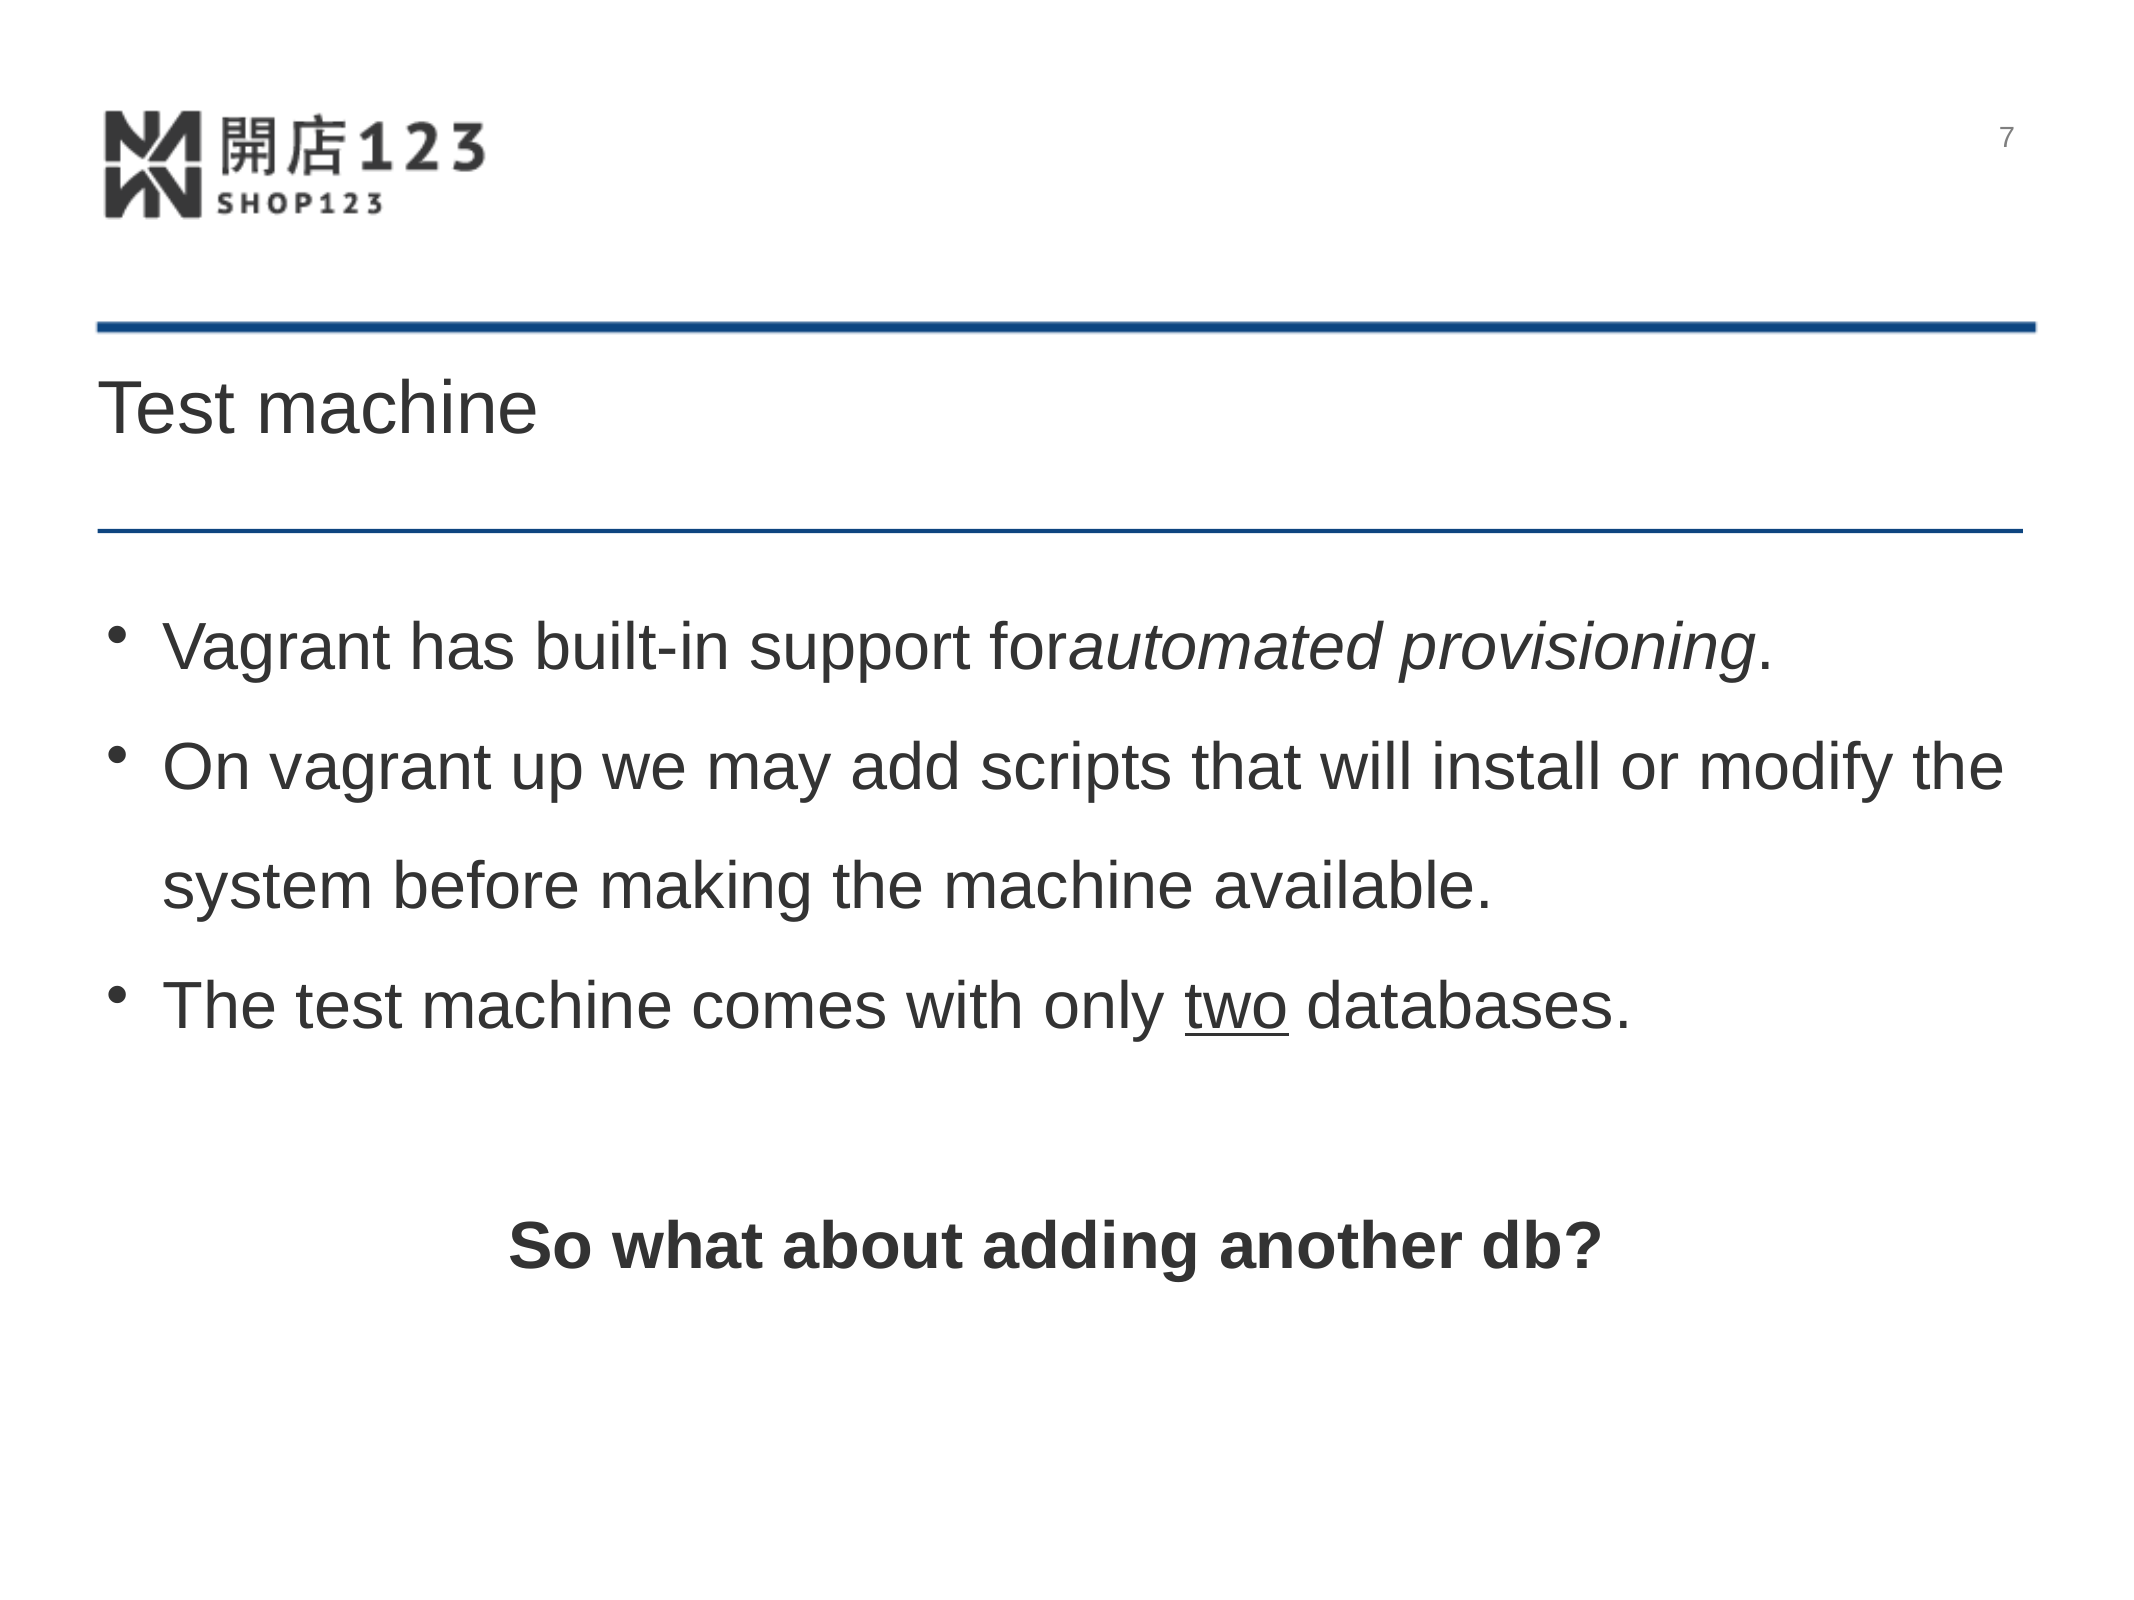

7
# Test machine
Vagrant has built-in support forautomated provisioning.
On vagrant up we may add scripts that will install or modify the system before making the machine available.
The test machine comes with only two databases.

So what about adding another db?